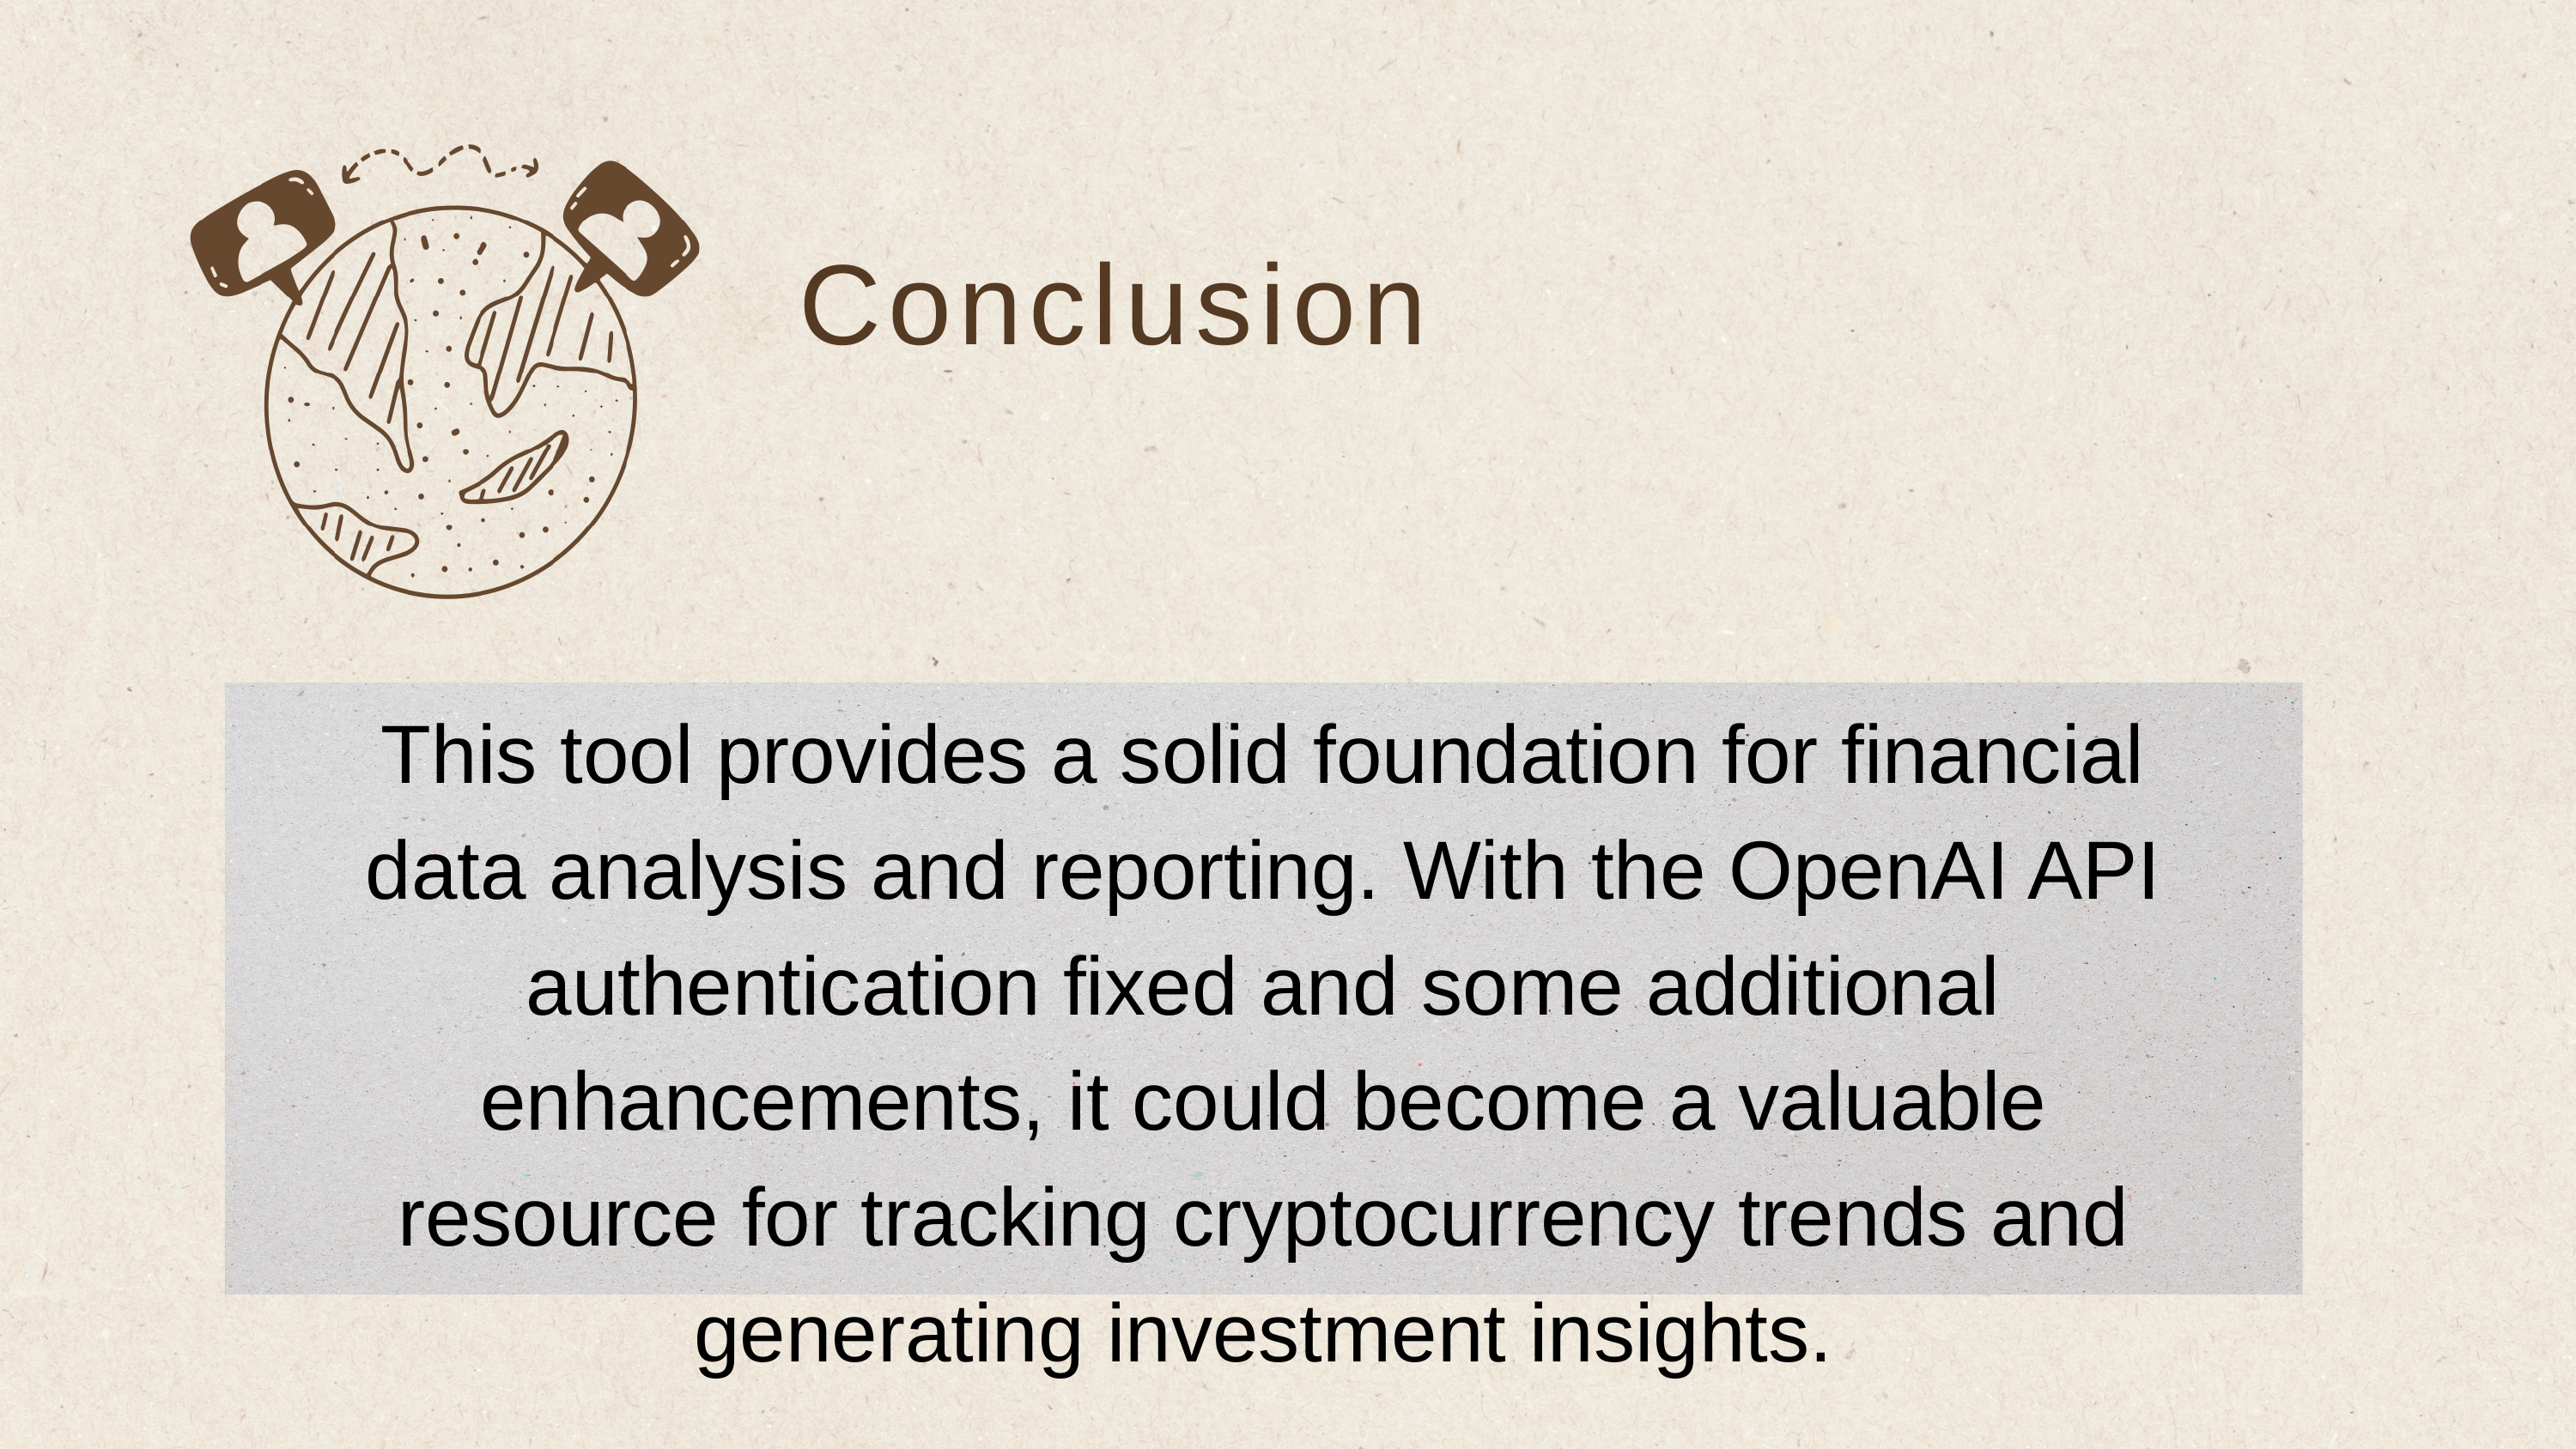

Conclusion

This tool provides a solid foundation for financial data analysis and reporting. With the OpenAI API authentication fixed and some additional enhancements, it could become a valuable resource for tracking cryptocurrency trends and generating investment insights.